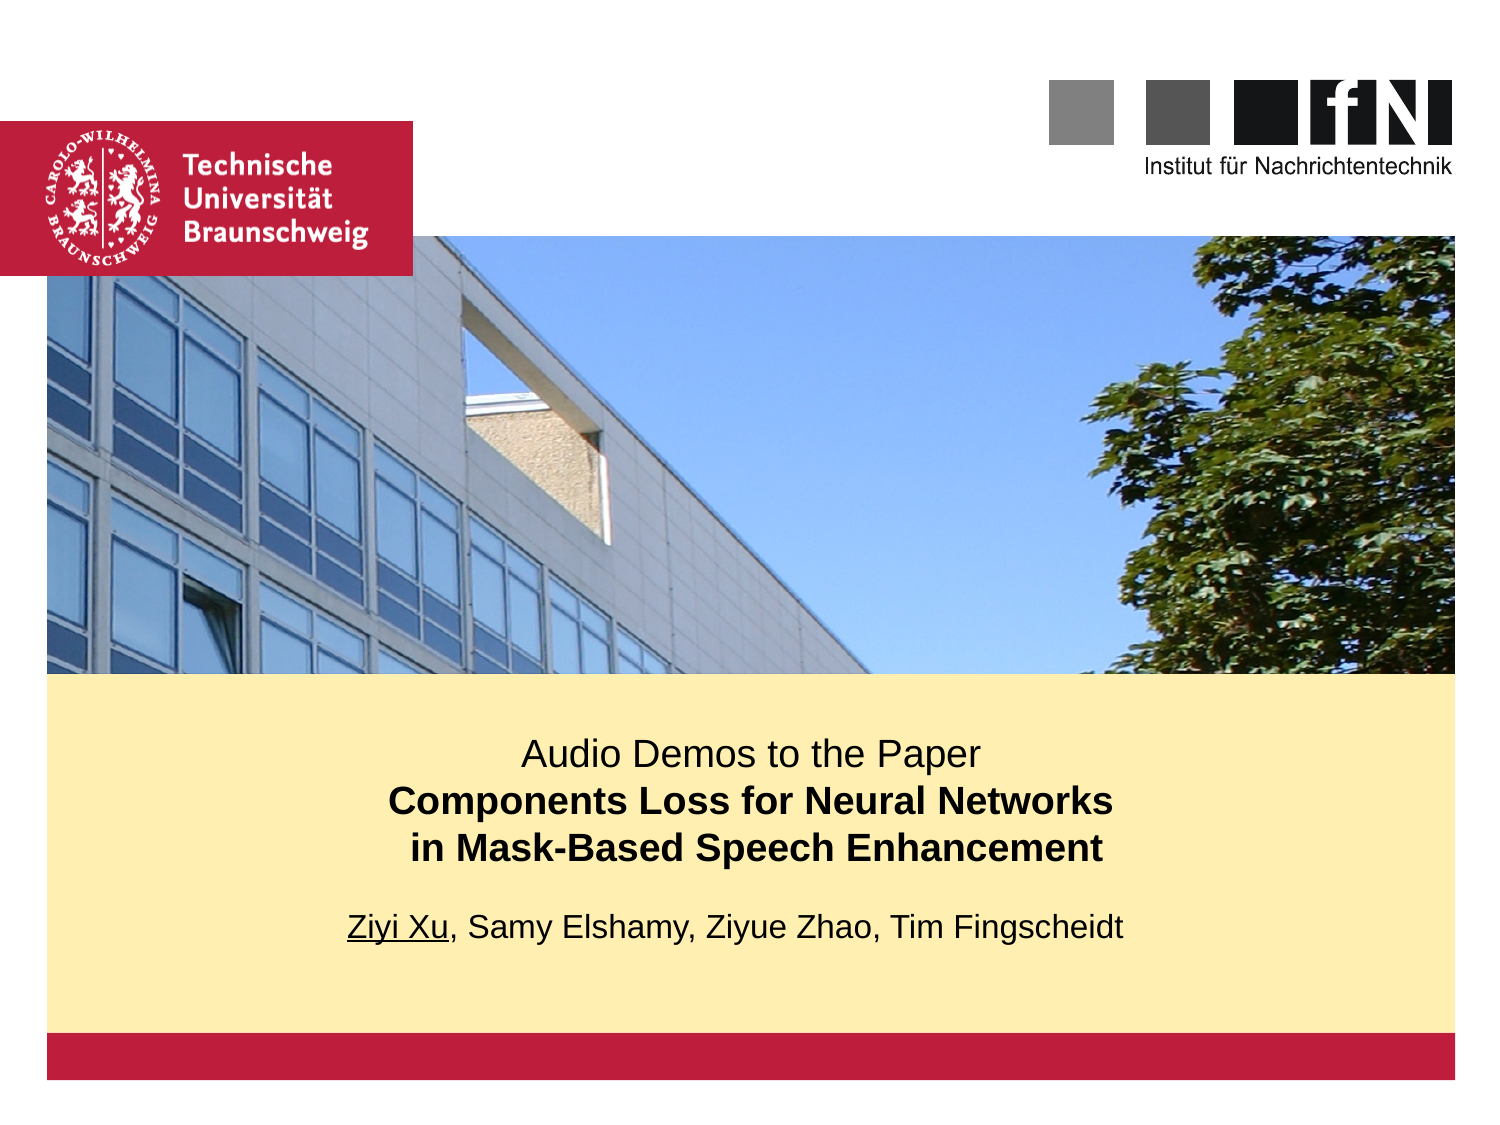

# Audio Demos to the Paper Components Loss for Neural Networks in Mask-Based Speech Enhancement
Ziyi Xu, Samy Elshamy, Ziyue Zhao, Tim Fingscheidt